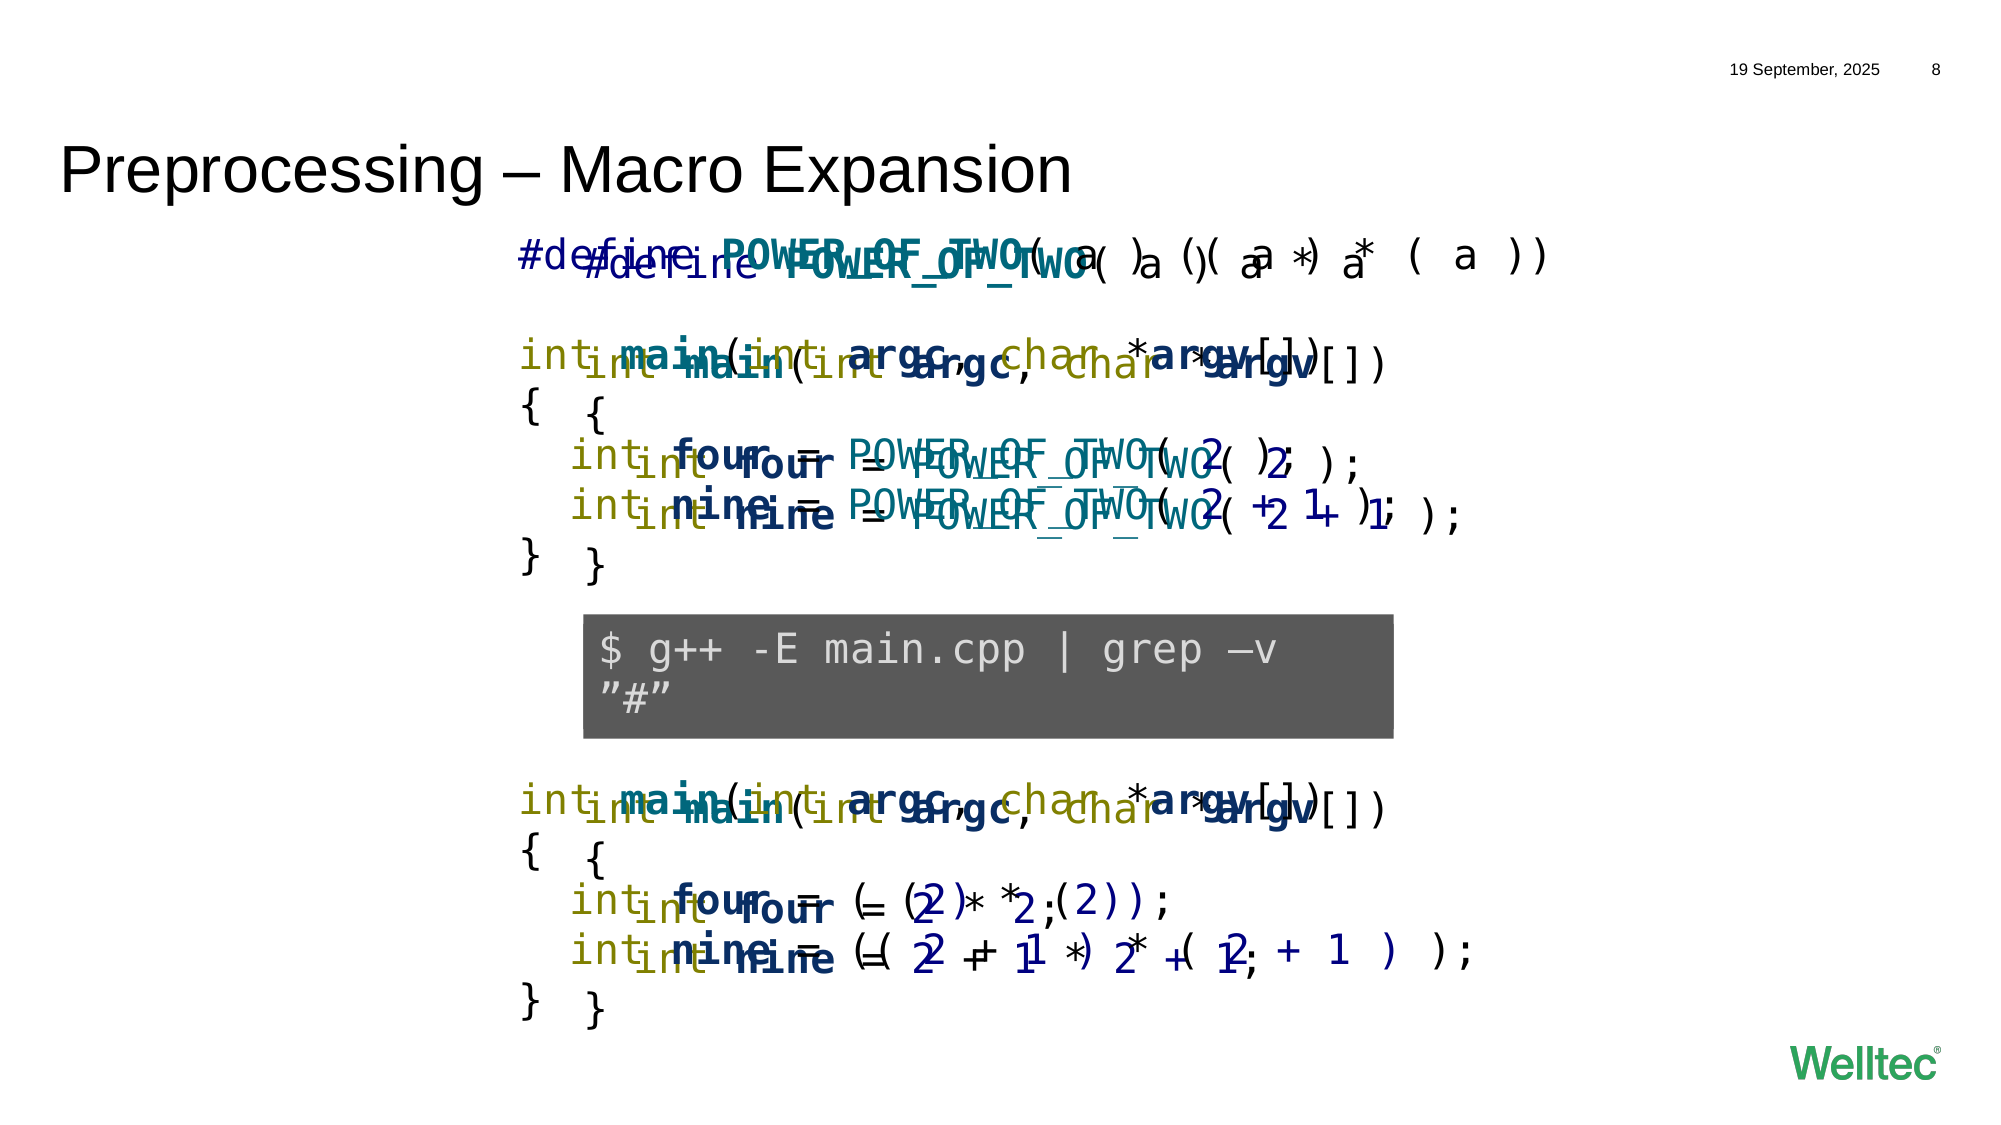

19 September, 2025
8
# Preprocessing – Macro Expansion
#define POWER_OF_TWO( a ) (( a ) * ( a ))
int main(int argc, char *argv[])
{
  int four = POWER_OF_TWO( 2 );
  int nine = POWER_OF_TWO( 2 + 1 );
}
$ g++ -E main.cpp | grep –v ”#”
int main(int argc, char *argv[])
{
  int four = ( (2) * (2));
  int nine = (( 2 + 1 ) * ( 2 + 1 ) );
}
#define POWER_OF_TWO( a ) a * a
int main(int argc, char *argv[])
{
  int four = POWER_OF_TWO( 2 );
  int nine = POWER_OF_TWO( 2 + 1 );
}
$ g++ -E main.cpp | grep –v ”#”
int main(int argc, char *argv[])
{
  int four = 2 * 2;
  int nine = 2 + 1 * 2 + 1;
}